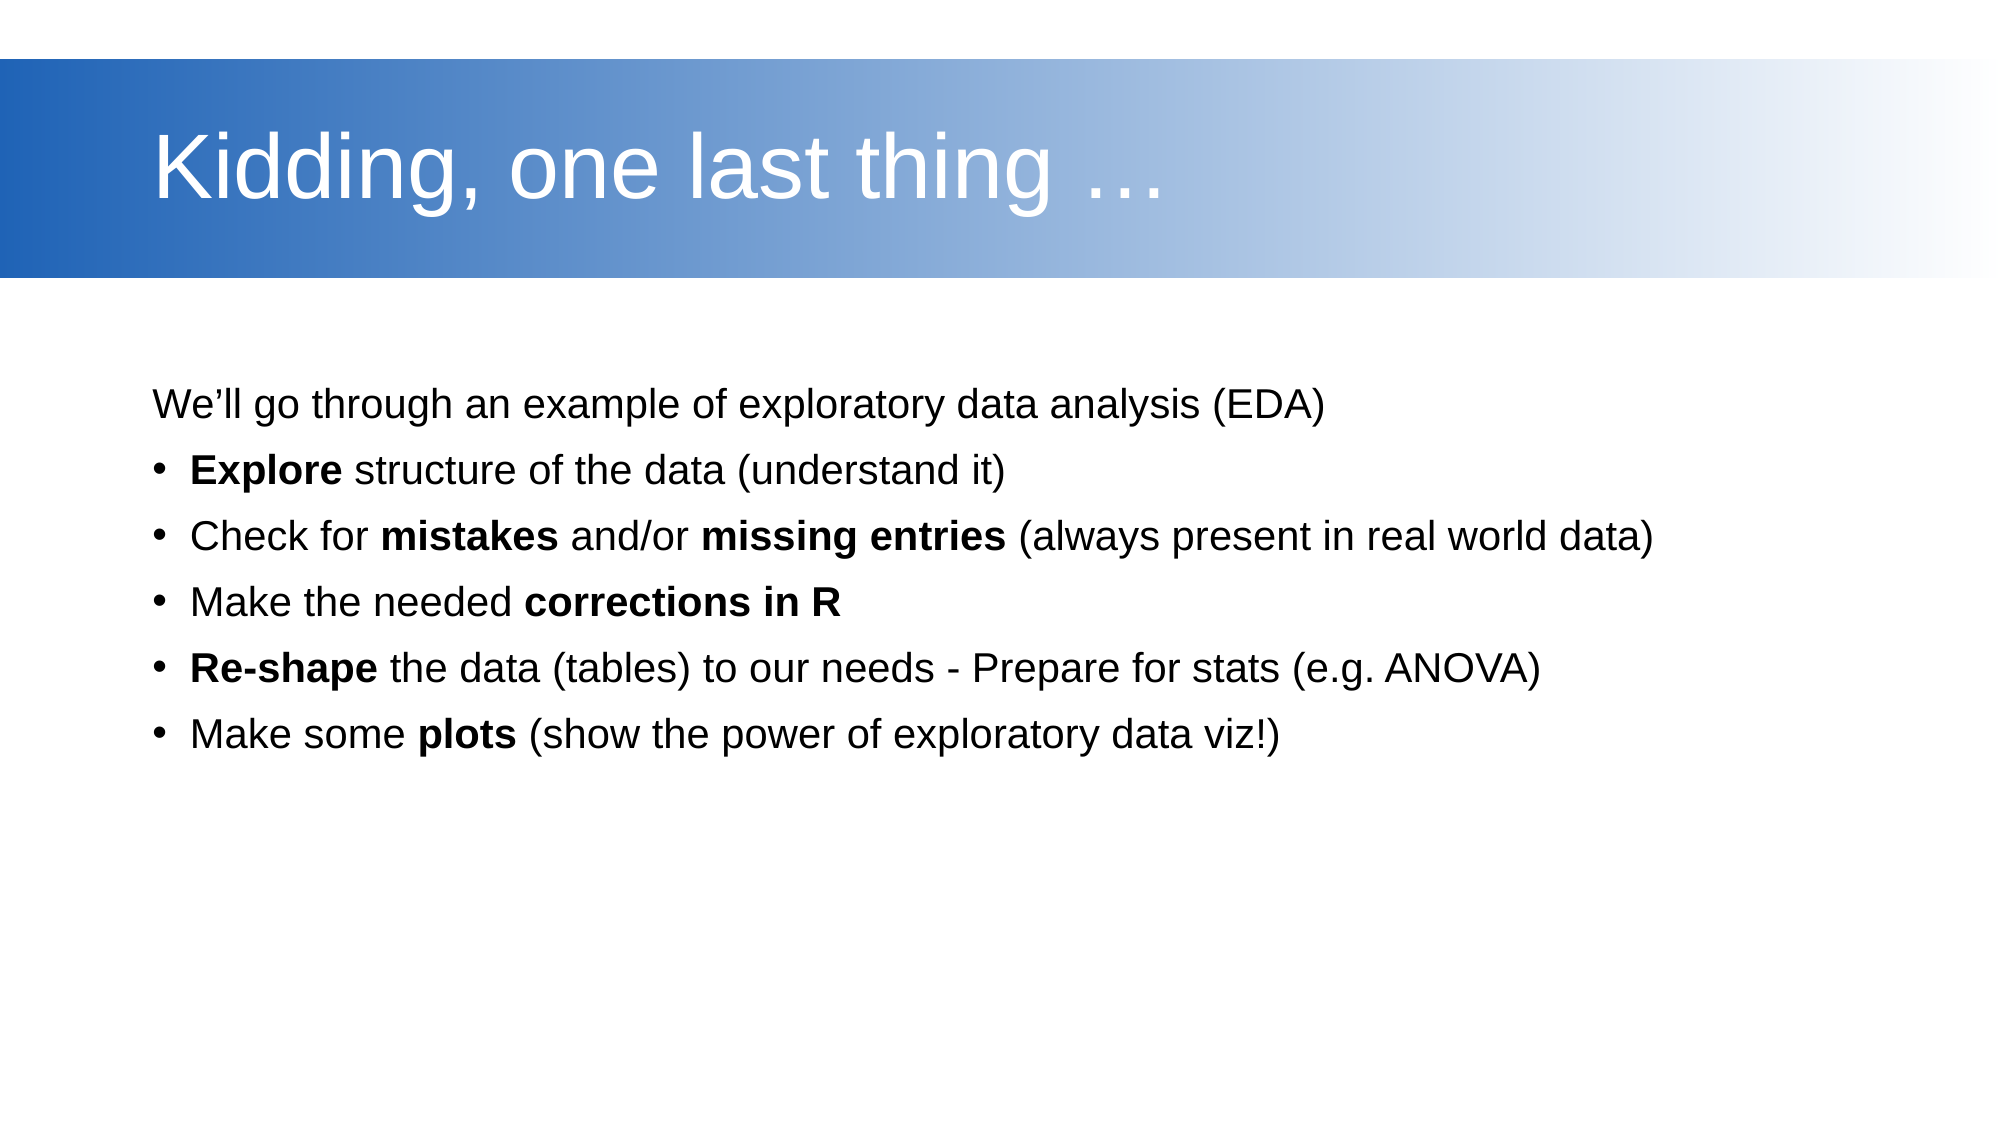

# Kidding, one last thing …
We’ll go through an example of exploratory data analysis (EDA)
Explore structure of the data (understand it)
Check for mistakes and/or missing entries (always present in real world data)
Make the needed corrections in R
Re-shape the data (tables) to our needs - Prepare for stats (e.g. ANOVA)
Make some plots (show the power of exploratory data viz!)